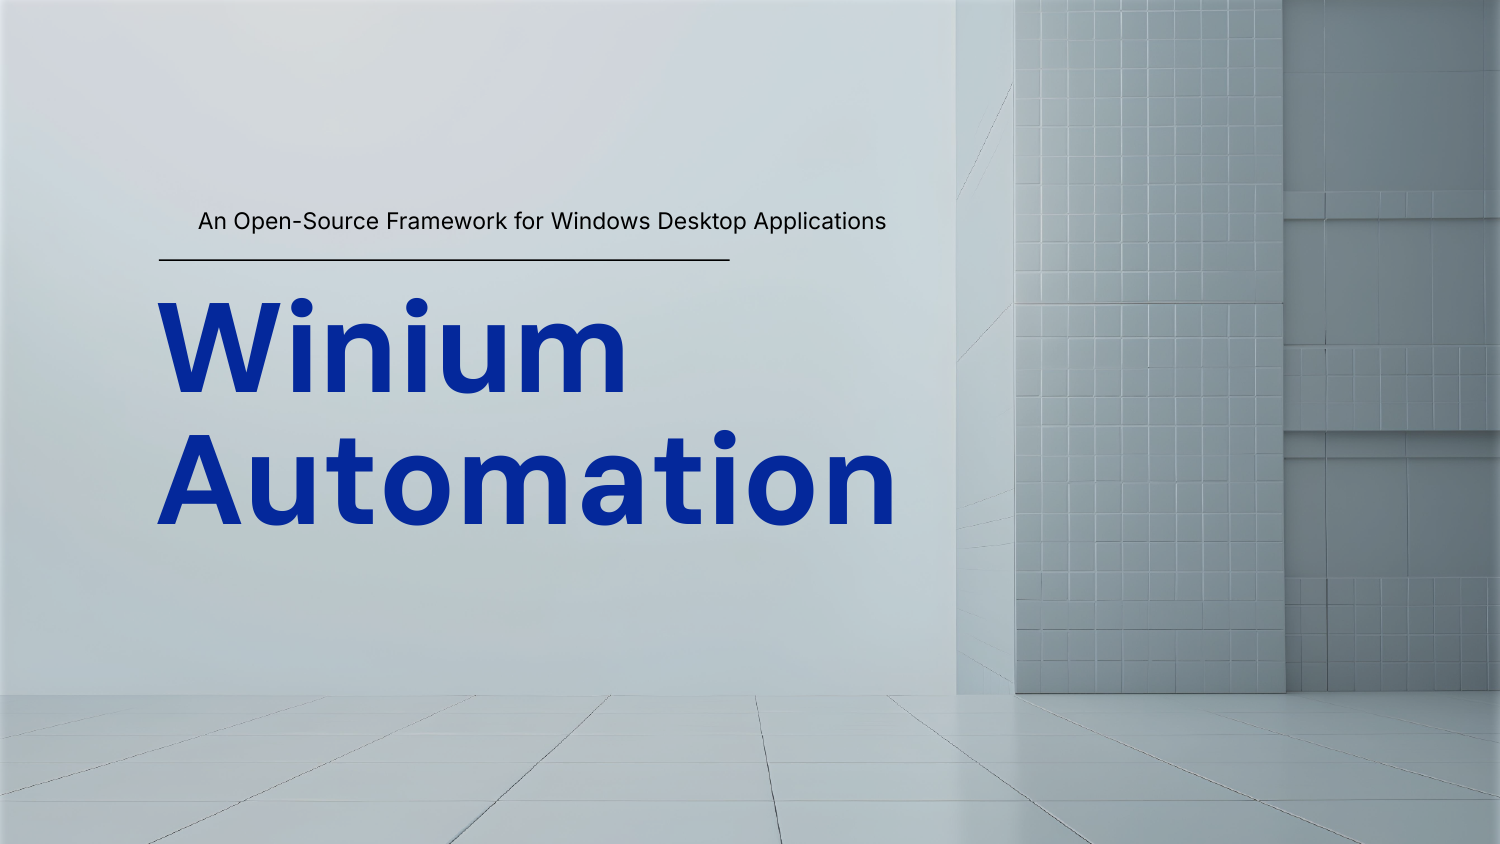

An Open-Source Framework for Windows Desktop Applications
# Winium Automation